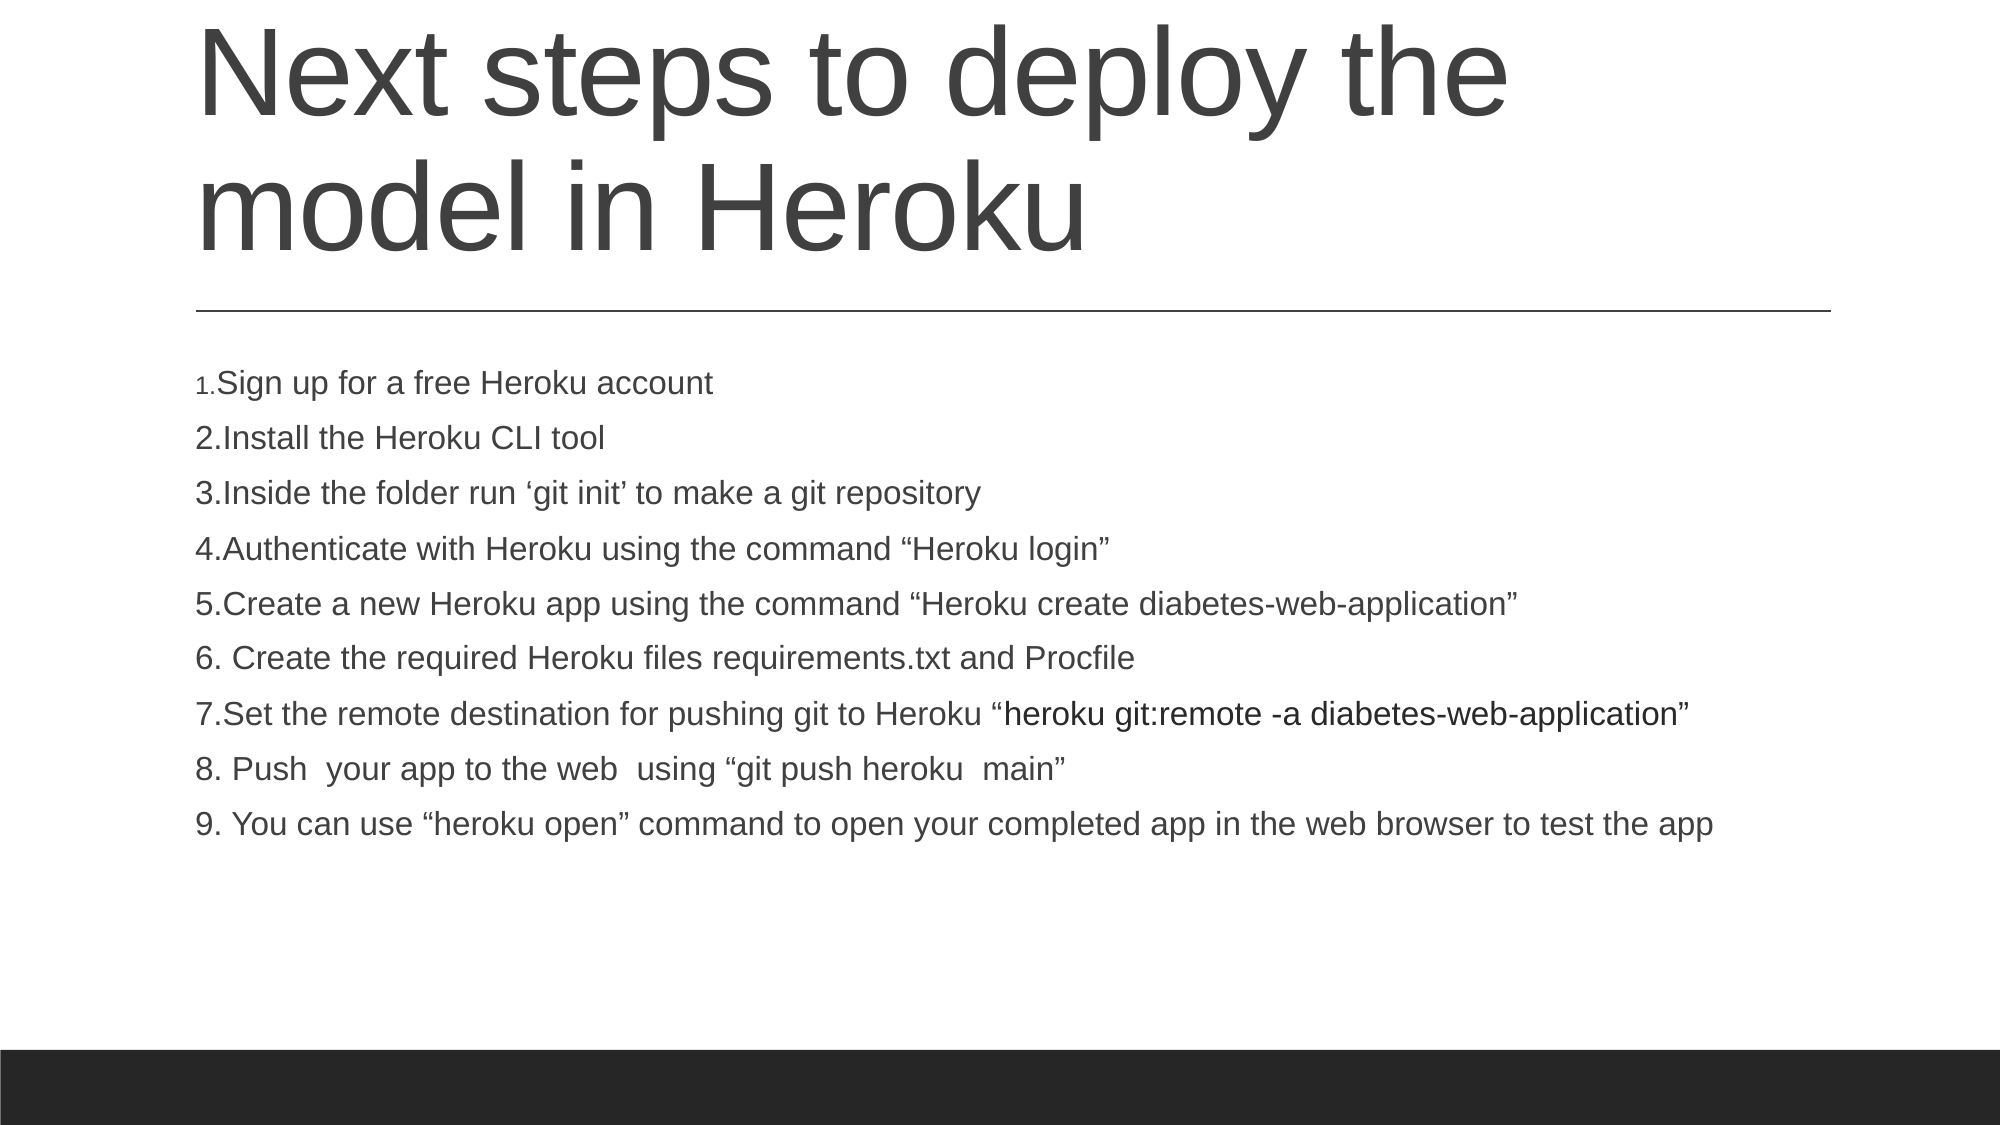

# Next steps to deploy the model in Heroku
1.Sign up for a free Heroku account
2.Install the Heroku CLI tool
3.Inside the folder run ‘git init’ to make a git repository
4.Authenticate with Heroku using the command “Heroku login”
5.Create a new Heroku app using the command “Heroku create diabetes-web-application”
6. Create the required Heroku files requirements.txt and Procfile
7.Set the remote destination for pushing git to Heroku “heroku git:remote -a diabetes-web-application”
8. Push  your app to the web  using “git push heroku  main”
9. You can use “heroku open” command to open your completed app in the web browser to test the app